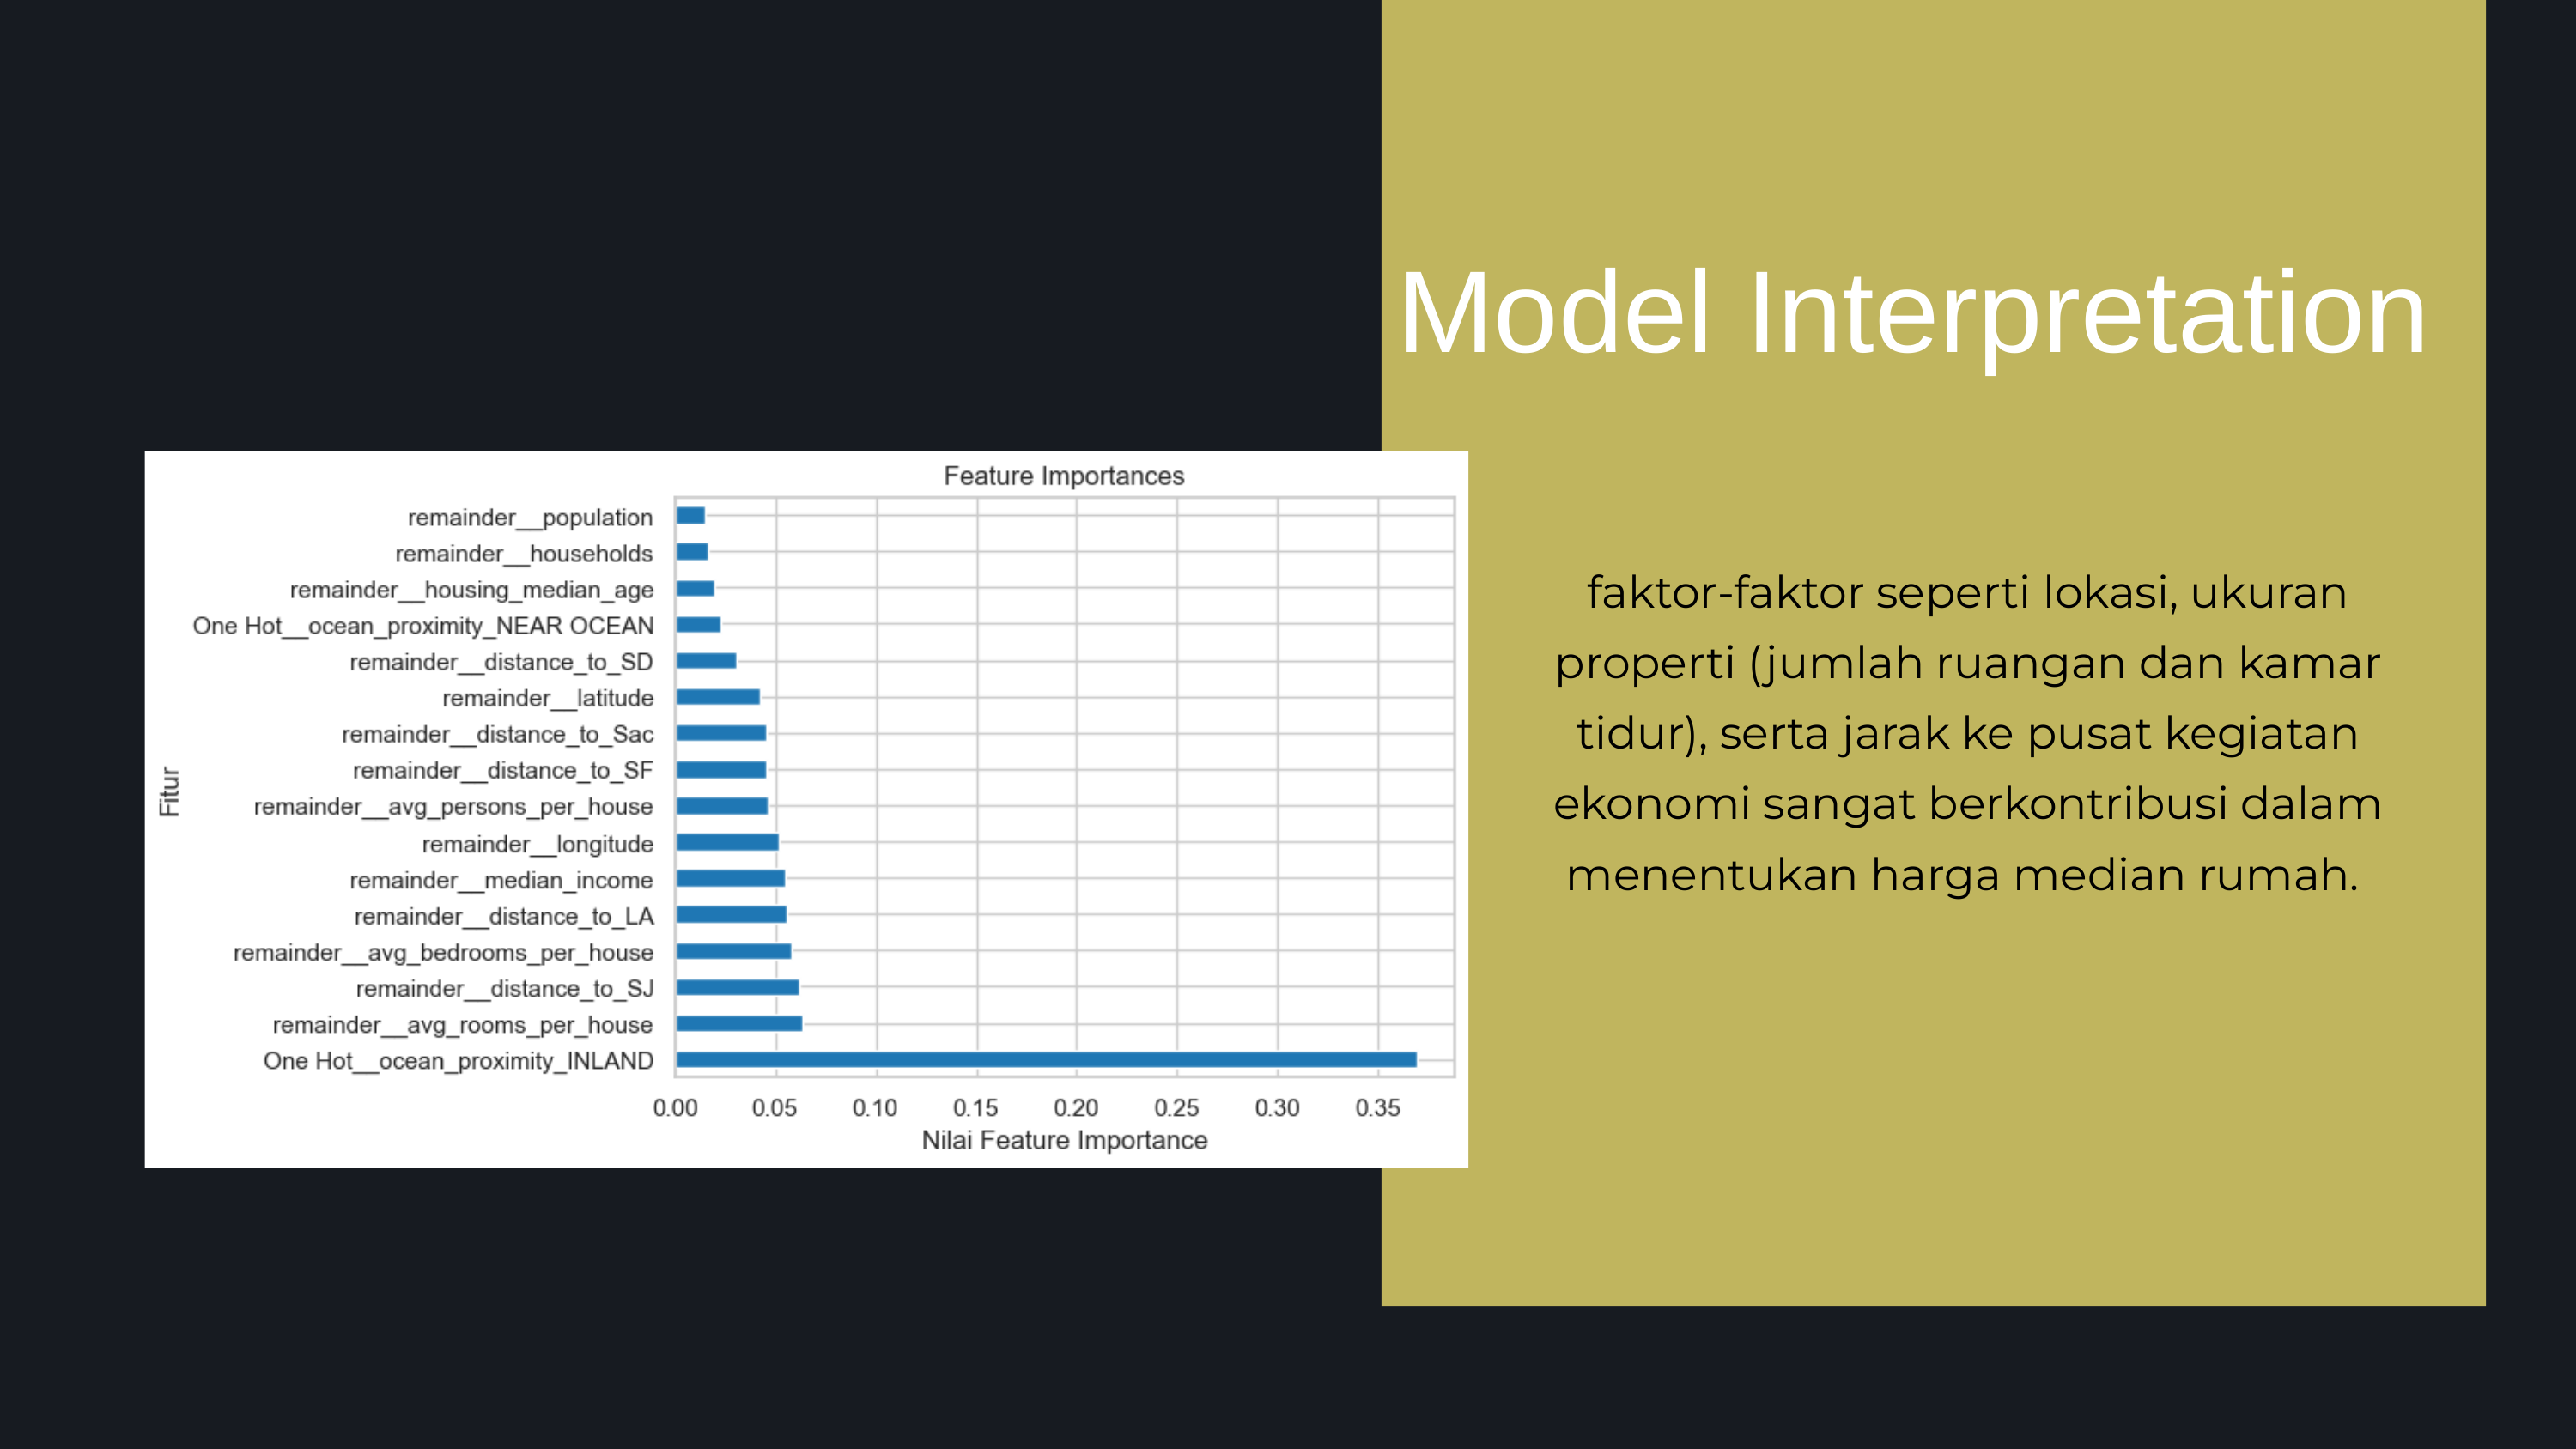

Model Interpretation

faktor-faktor seperti lokasi, ukuran properti (jumlah ruangan dan kamar tidur), serta jarak ke pusat kegiatan ekonomi sangat berkontribusi dalam menentukan harga median rumah.